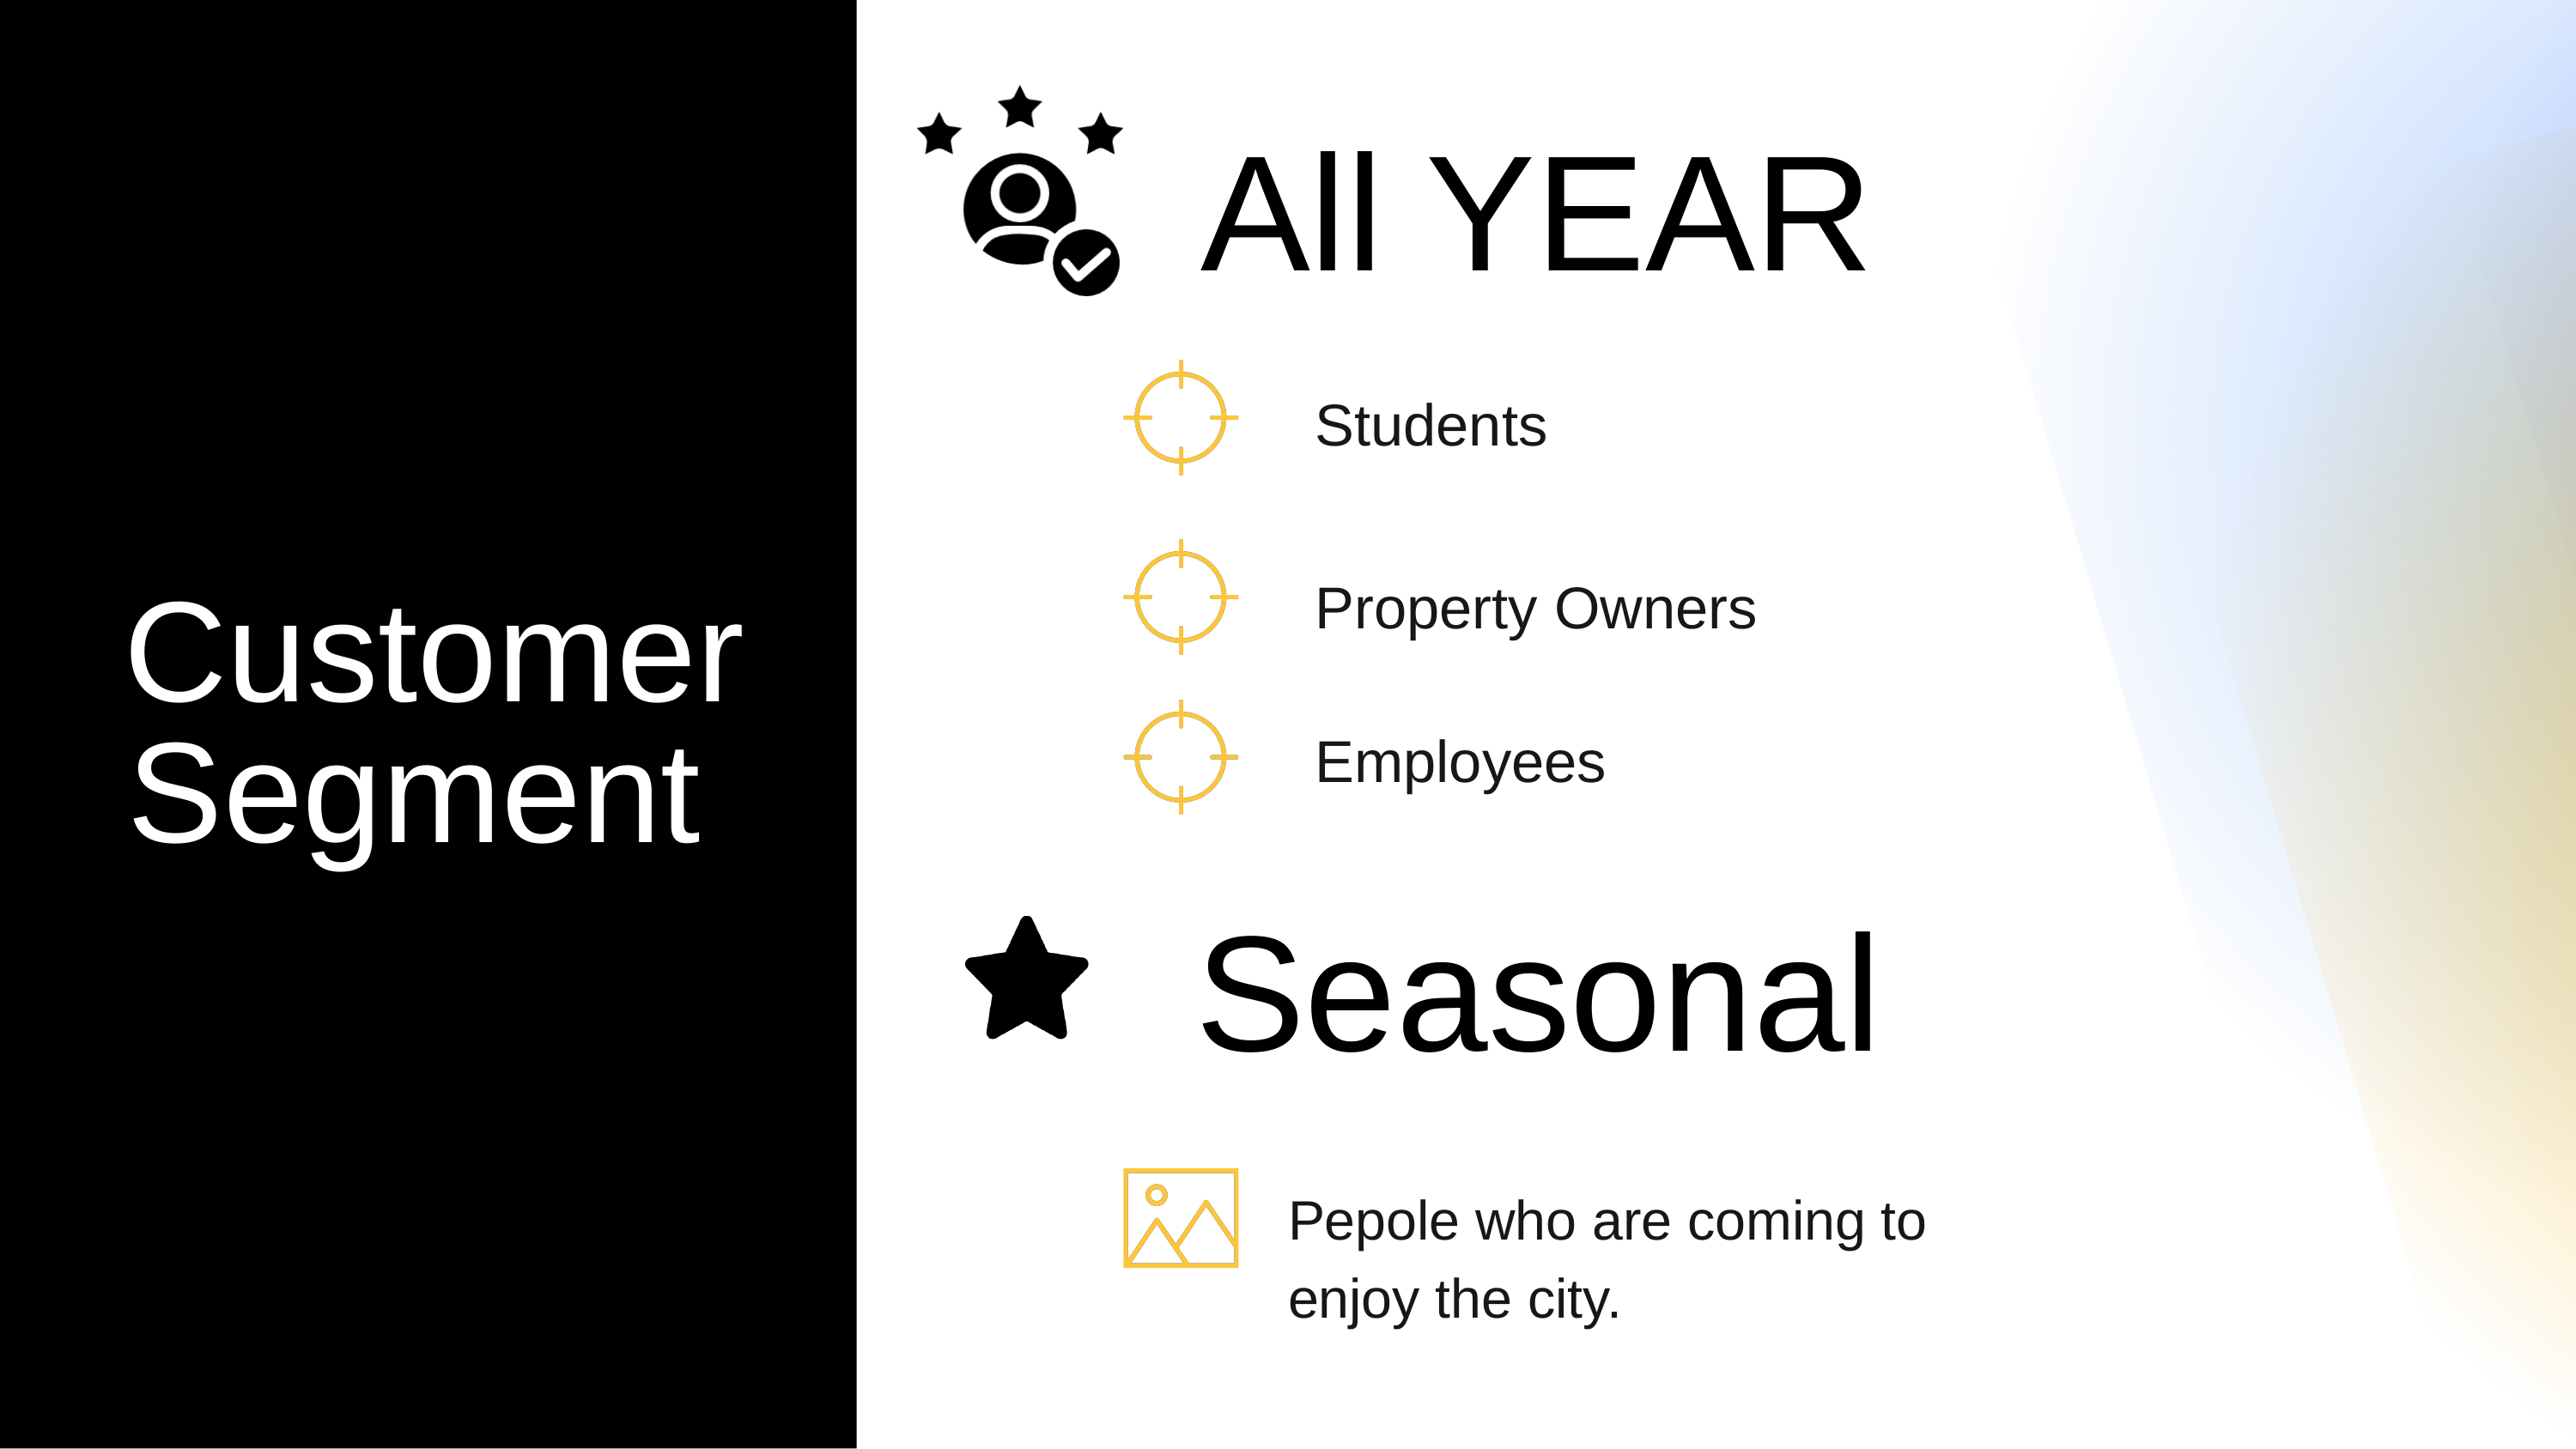

All YEAR

Students

Property Owners
Customer Segment

Employees
Seasonal

Pepole who are coming to enjoy the city.